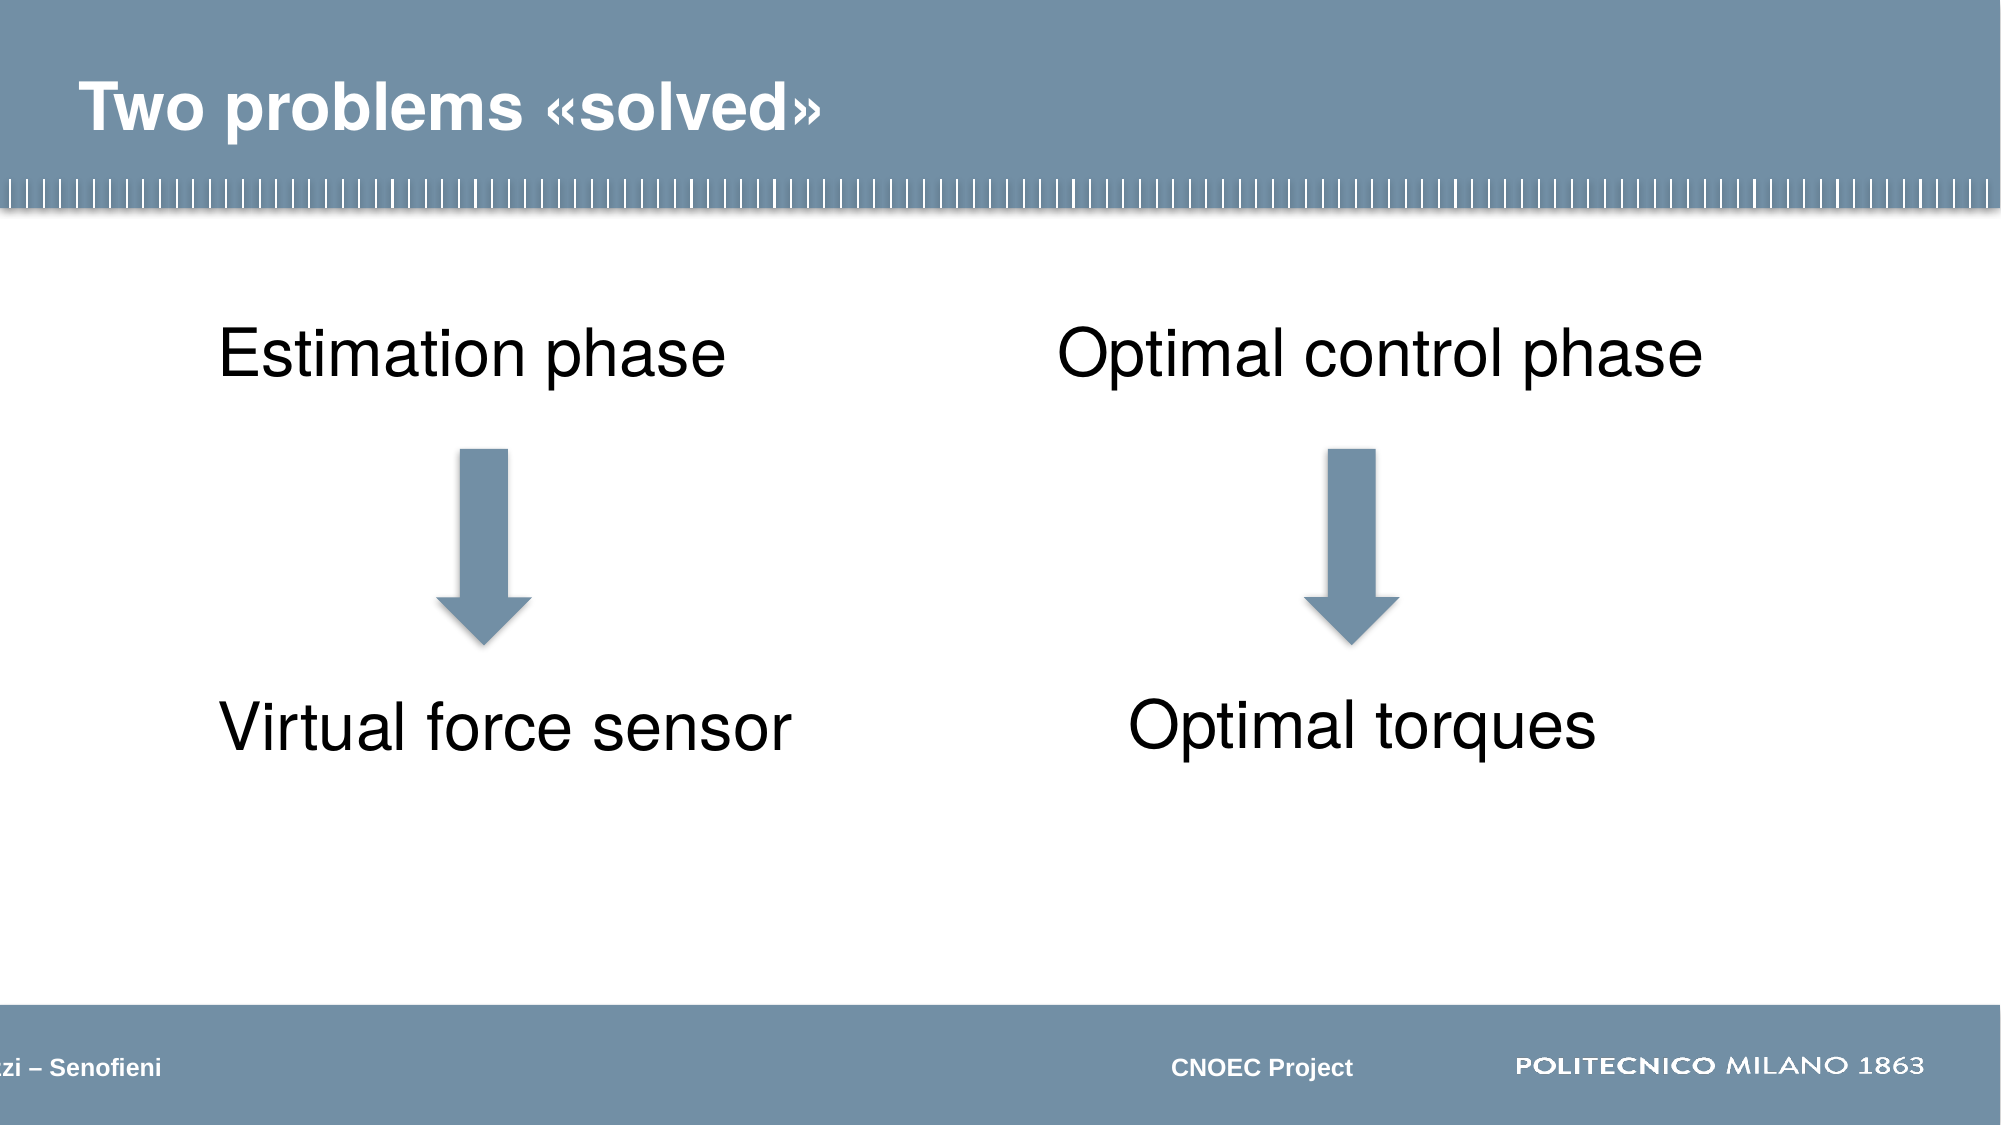

# Two problems «solved»
Estimation phase
Optimal control phase

Optimal torques
Virtual force sensor